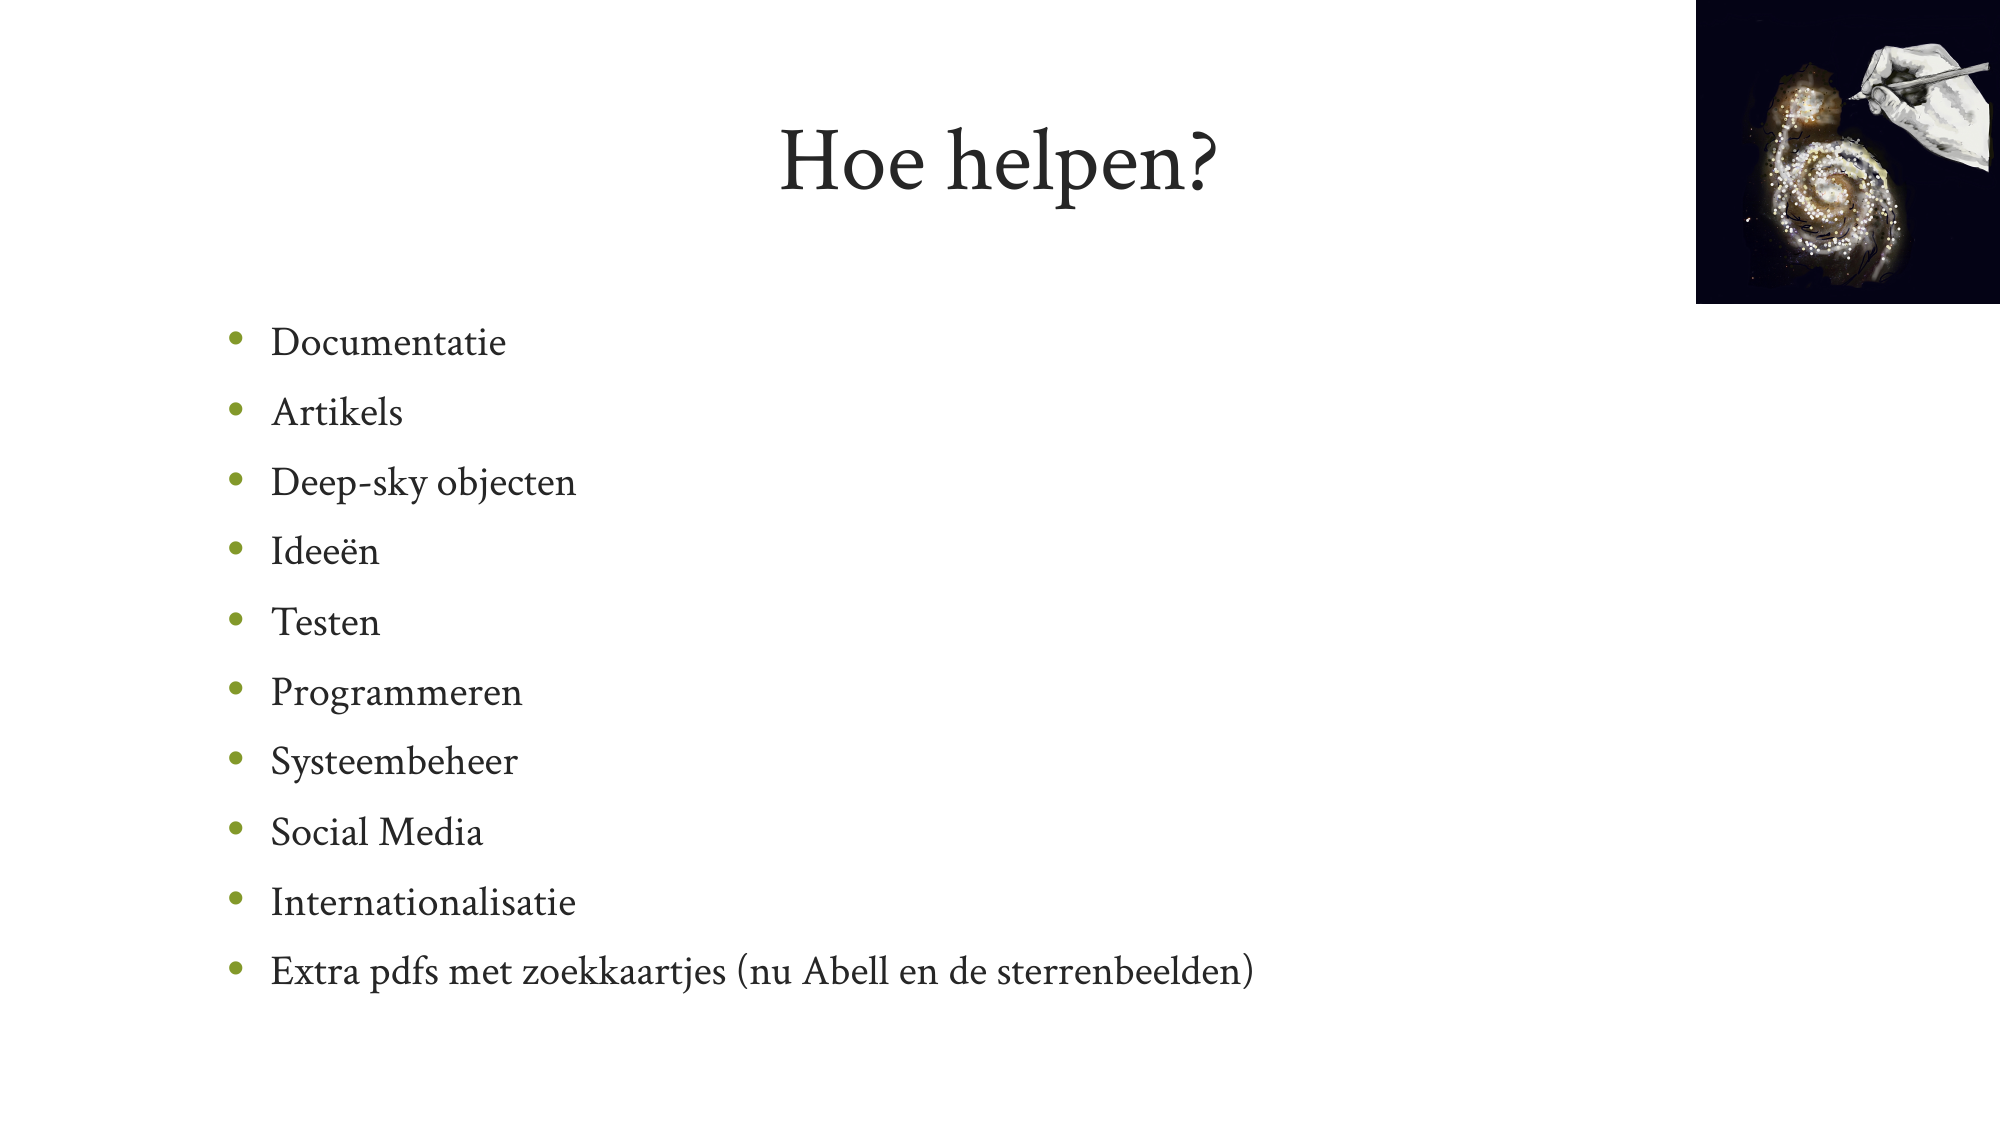

# Hoe helpen?
Documentatie
Artikels
Deep-sky objecten
Ideeën
Testen
Programmeren
Systeembeheer
Social Media
Internationalisatie
Extra pdfs met zoekkaartjes (nu Abell en de sterrenbeelden)